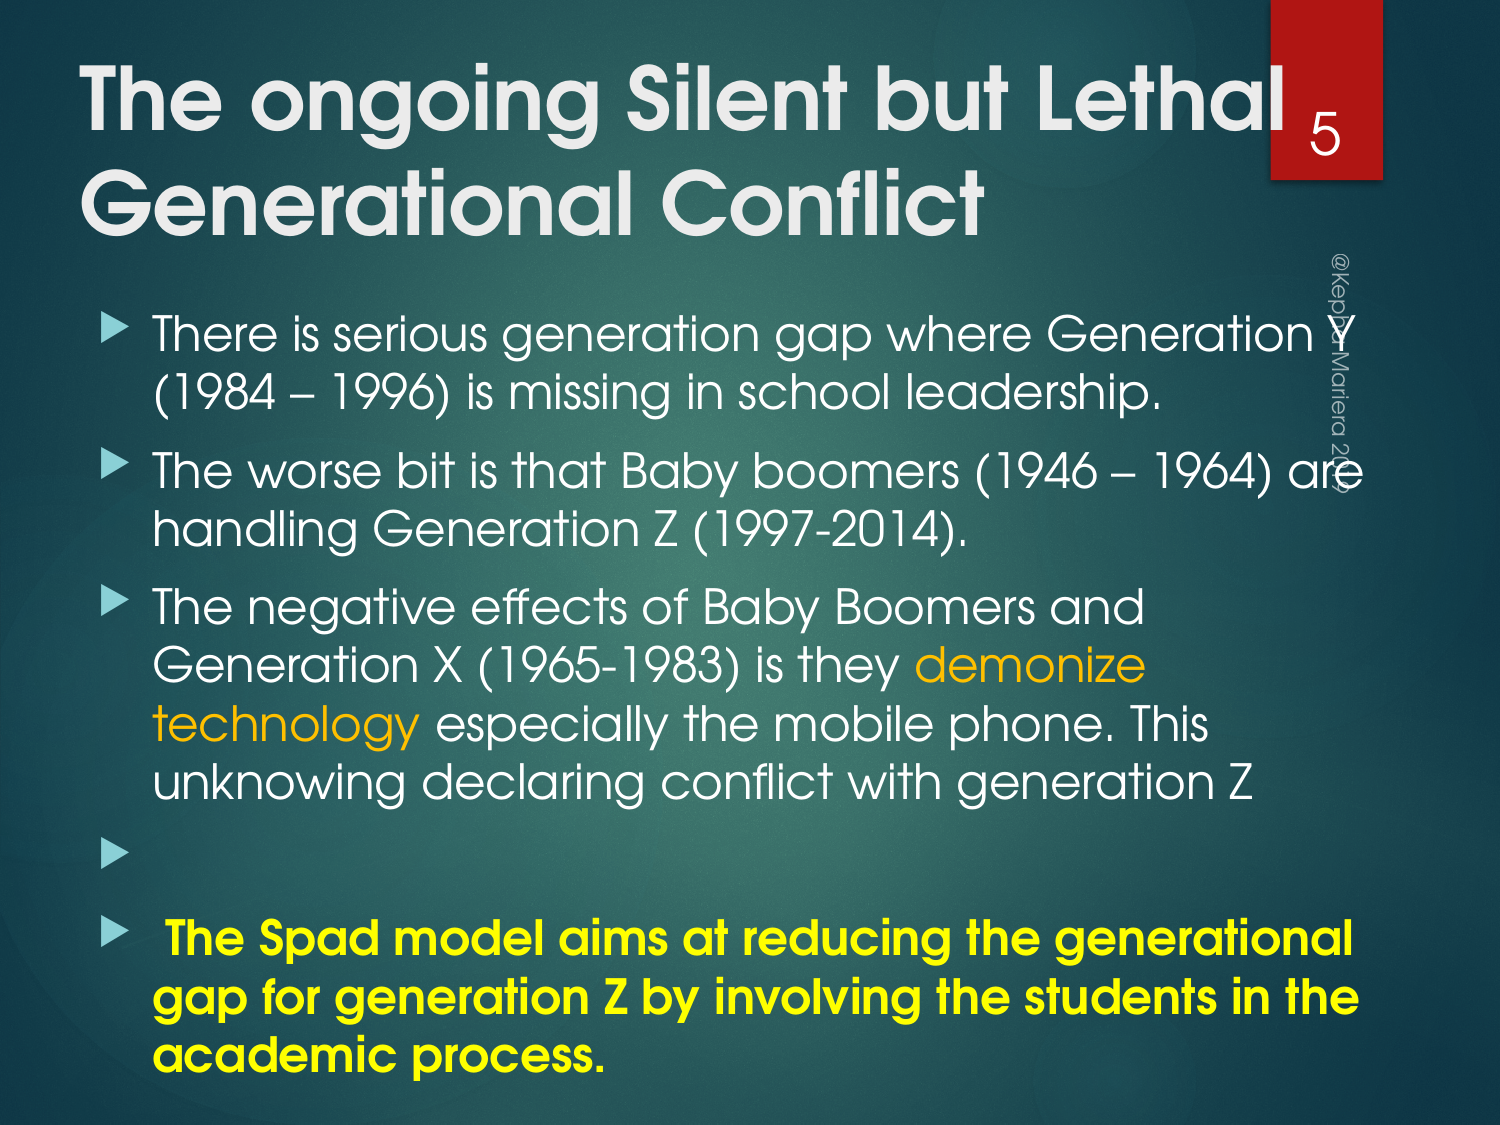

# The ongoing Silent but Lethal Generational Conflict
5
There is serious generation gap where Generation Y (1984 – 1996) is missing in school leadership.
The worse bit is that Baby boomers (1946 – 1964) are handling Generation Z (1997-2014).
The negative effects of Baby Boomers and Generation X (1965-1983) is they demonize technology especially the mobile phone. This unknowing declaring conflict with generation Z

 The Spad model aims at reducing the generational gap for generation Z by involving the students in the academic process.

@Kepha Mariera 2019